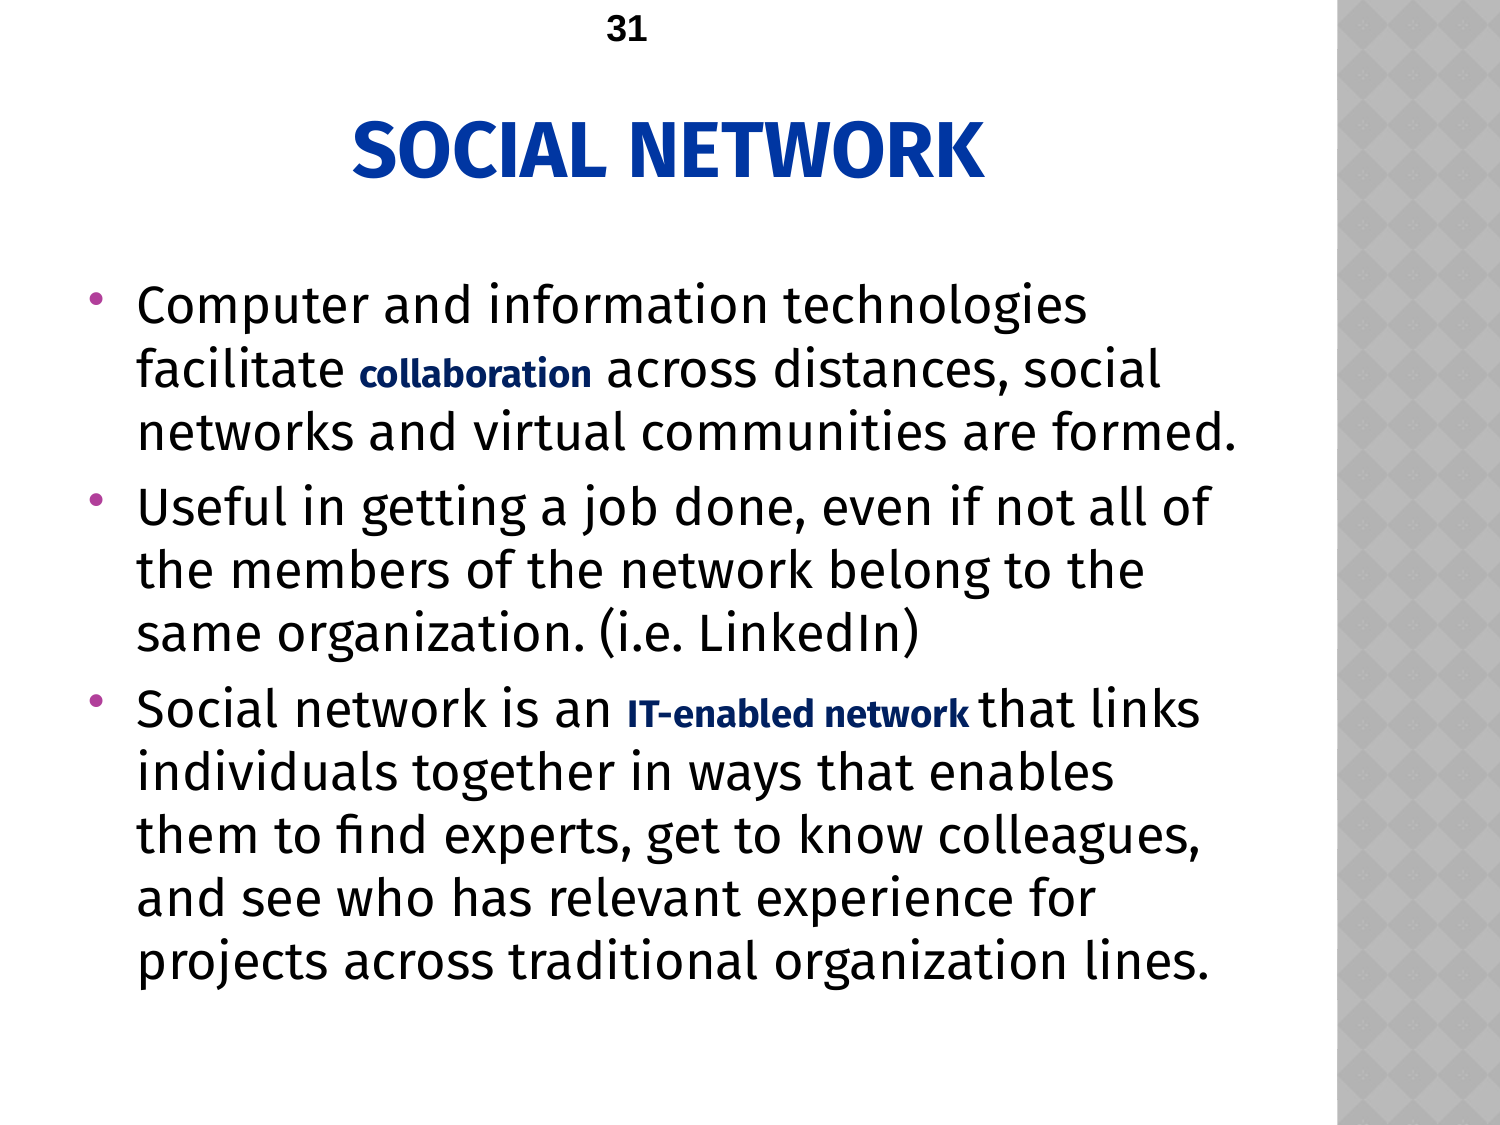

# Social Network
Computer and information technologies facilitate collaboration across distances, social networks and virtual communities are formed.
Useful in getting a job done, even if not all of the members of the network belong to the same organization. (i.e. LinkedIn)
Social network is an IT-enabled network that links individuals together in ways that enables them to find experts, get to know colleagues, and see who has relevant experience for projects across traditional organization lines.